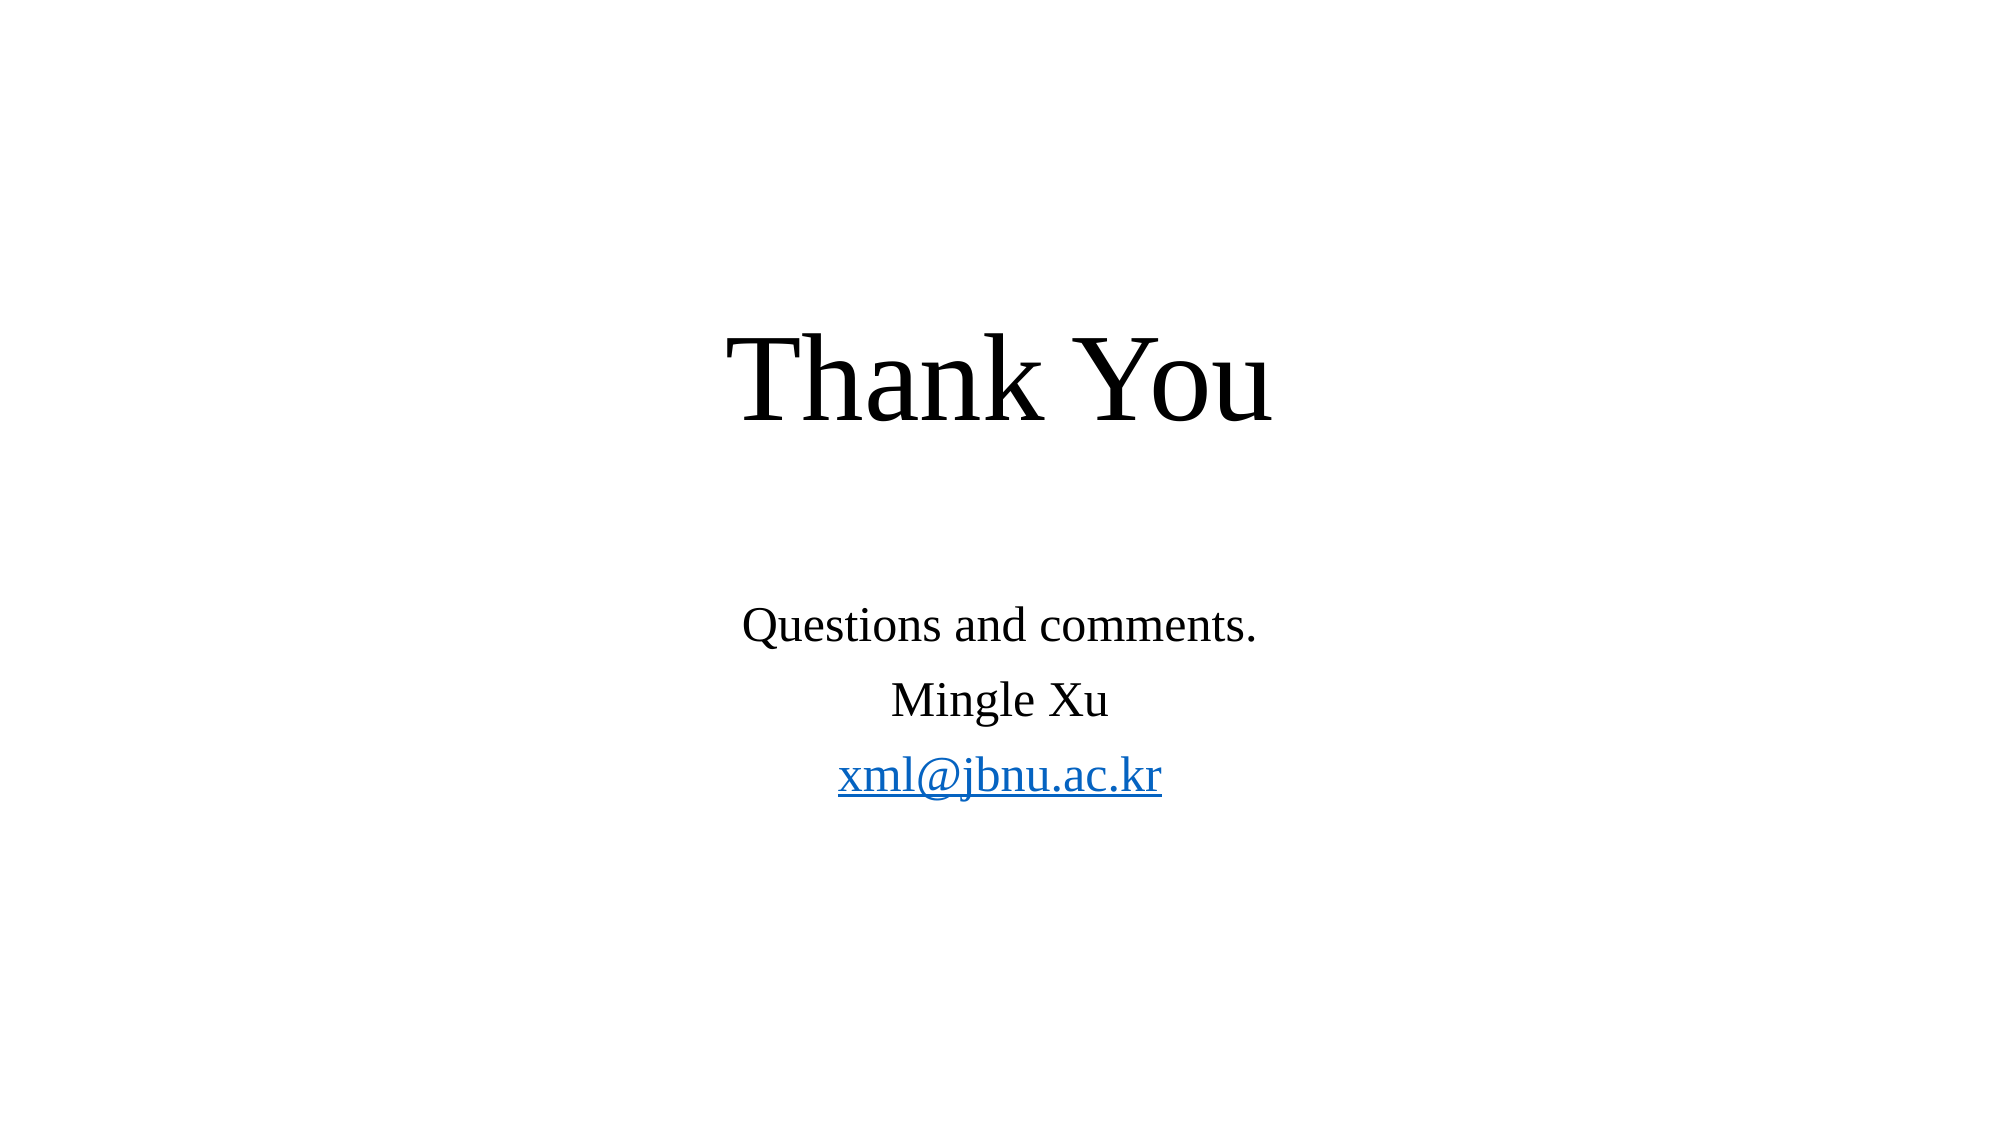

# Thank You
Questions and comments.
Mingle Xu
xml@jbnu.ac.kr